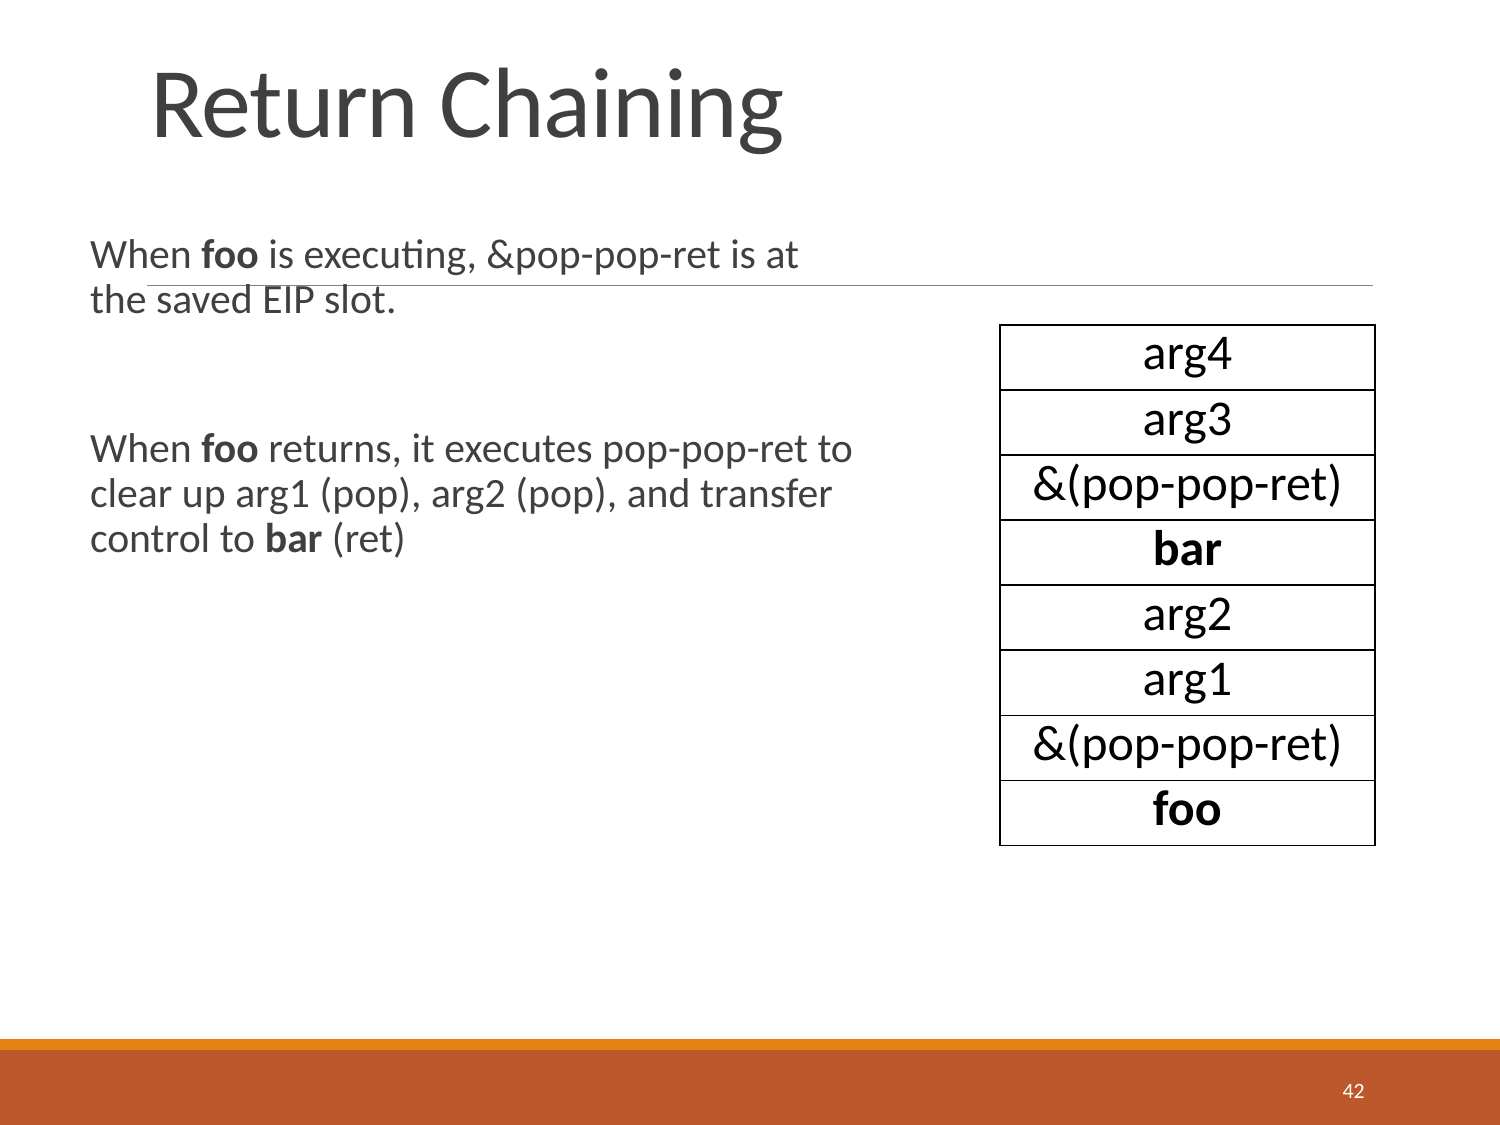

# Return Chaining
When foo is executing, &pop-pop-ret is at the saved EIP slot.

When foo returns, it executes pop-pop-ret to clear up arg1 (pop), arg2 (pop), and transfer control to bar (ret)
| arg4 |
| --- |
| arg3 |
| &(pop-pop-ret) |
| bar |
| arg2 |
| arg1 |
| &(pop-pop-ret) |
| foo |
42